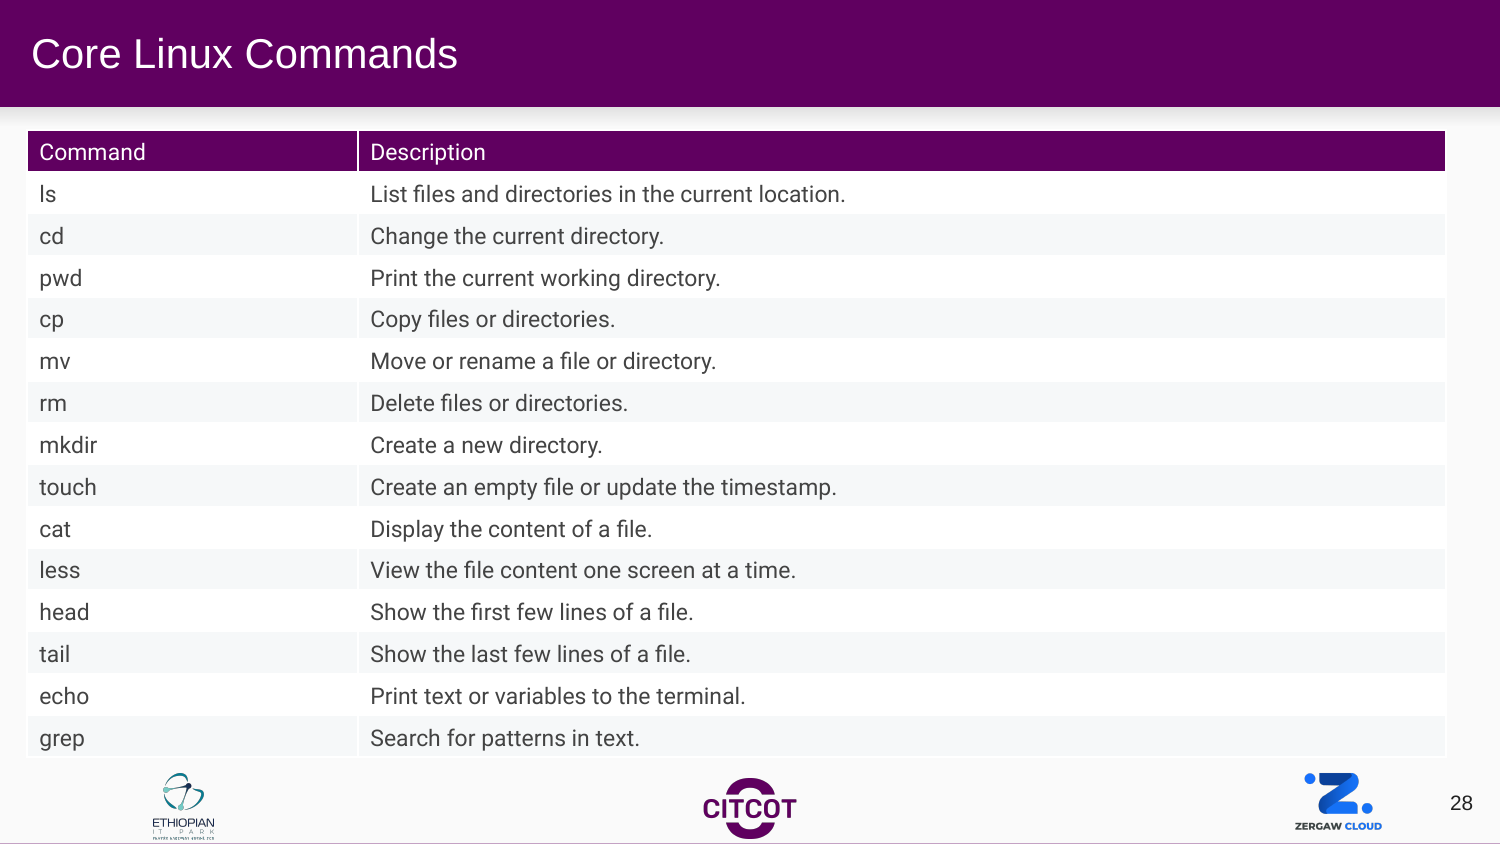

# Core Linux Commands
| Command | Description |
| --- | --- |
| ls | List files and directories in the current location. |
| cd | Change the current directory. |
| pwd | Print the current working directory. |
| cp | Copy files or directories. |
| mv | Move or rename a file or directory. |
| rm | Delete files or directories. |
| mkdir | Create a new directory. |
| touch | Create an empty file or update the timestamp. |
| cat | Display the content of a file. |
| less | View the file content one screen at a time. |
| head | Show the first few lines of a file. |
| tail | Show the last few lines of a file. |
| echo | Print text or variables to the terminal. |
| grep | Search for patterns in text. |
28